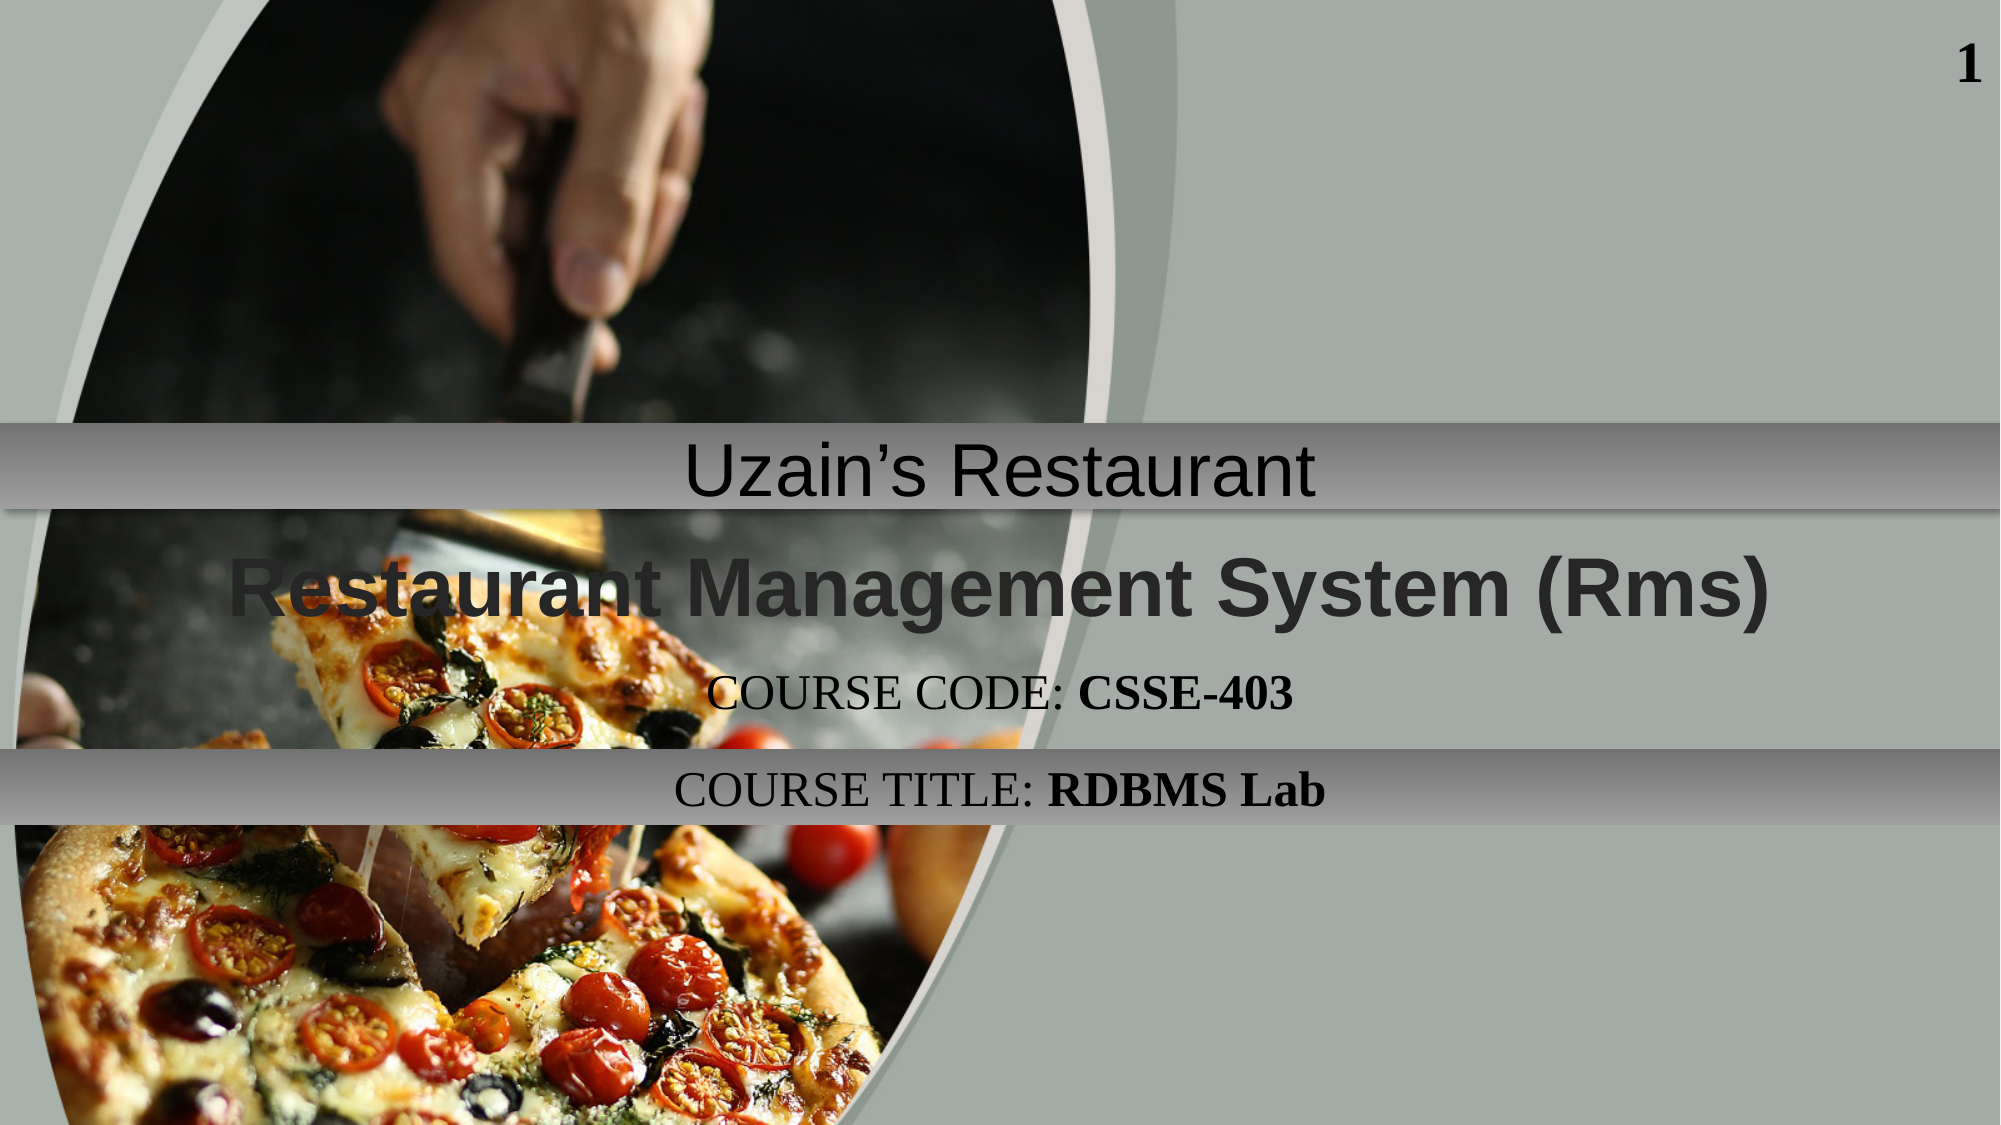

1
# Uzain’s Restaurant
Restaurant Management System (Rms)
COURSE CODE: CSSE-403
COURSE TITLE: RDBMS Lab